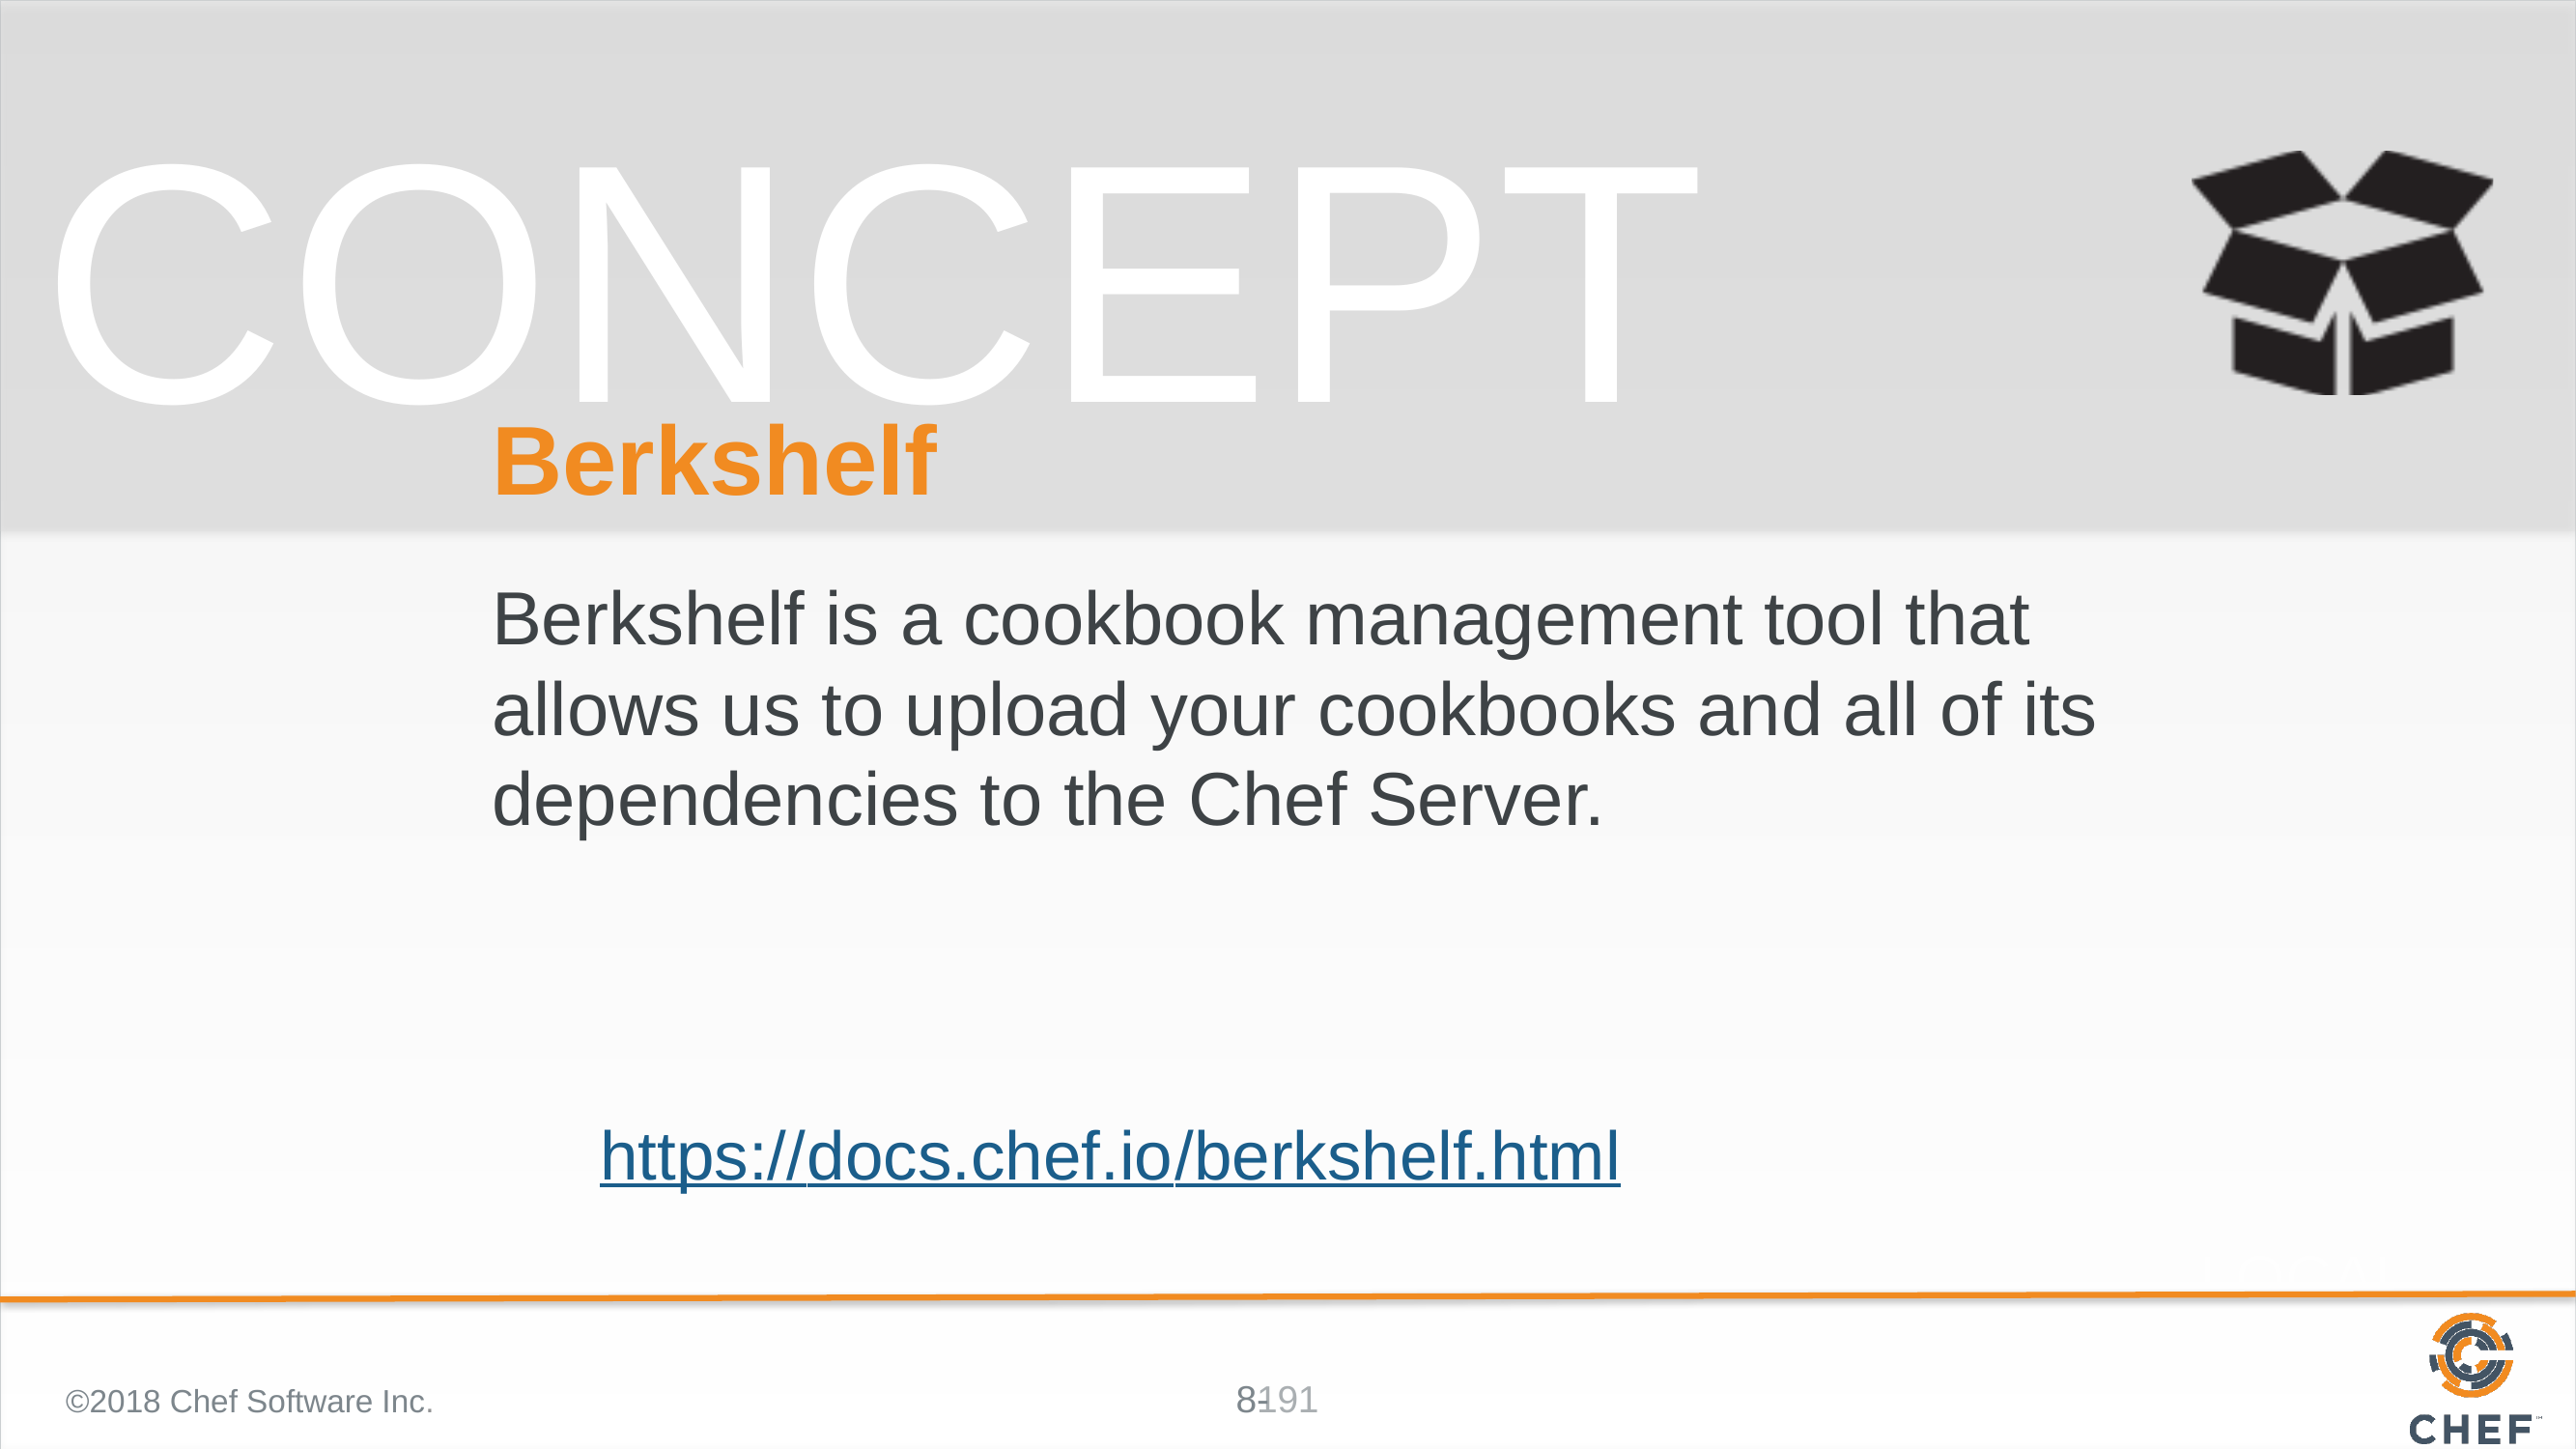

# Berkshelf
Berkshelf is a cookbook management tool that allows us to upload your cookbooks and all of its dependencies to the Chef Server.
https://docs.chef.io/berkshelf.html
©2018 Chef Software Inc.
191